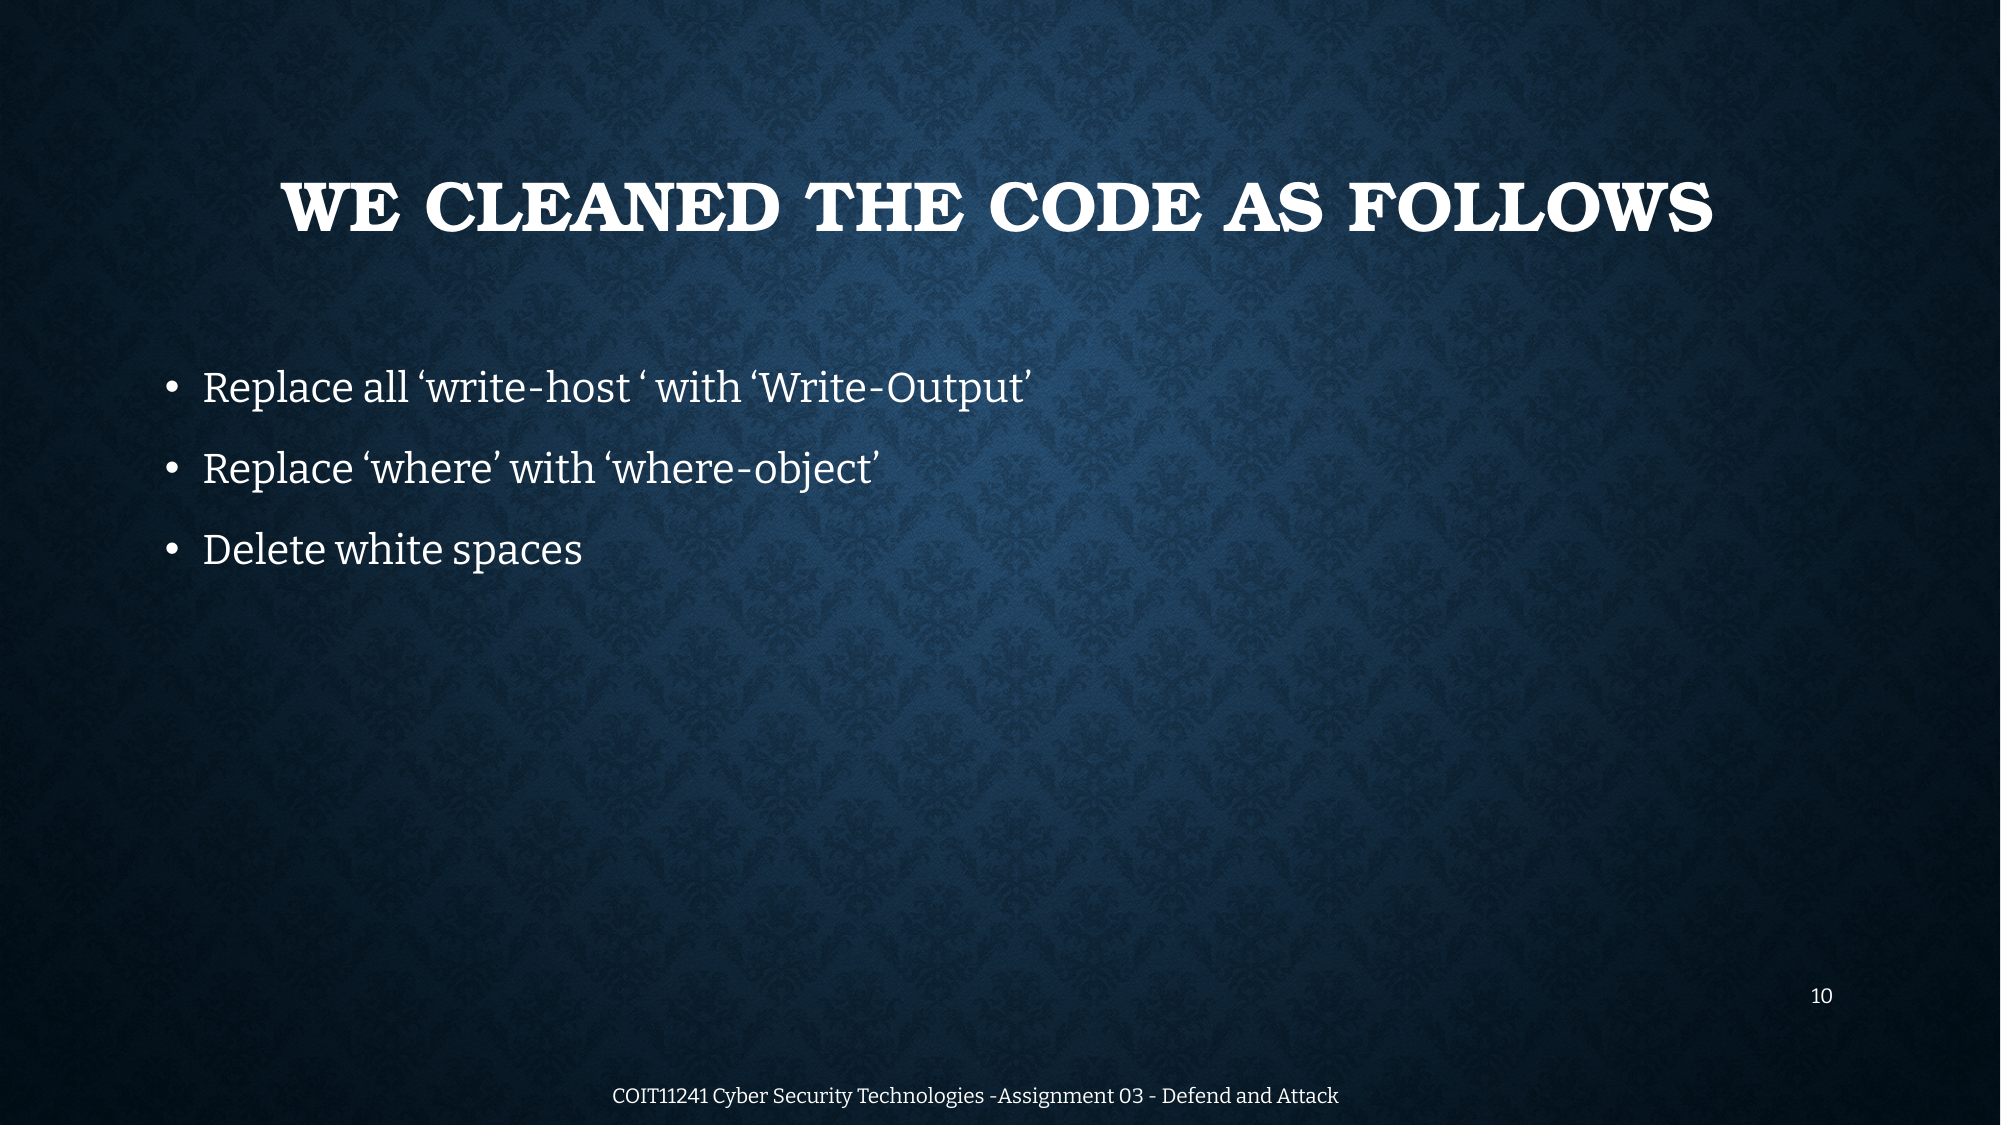

# We cleaned the code as follows
Replace all ‘write-host ‘ with ‘Write-Output’
Replace ‘where’ with ‘where-object’
Delete white spaces
10
COIT11241 Cyber Security Technologies -Assignment 03 - Defend and Attack